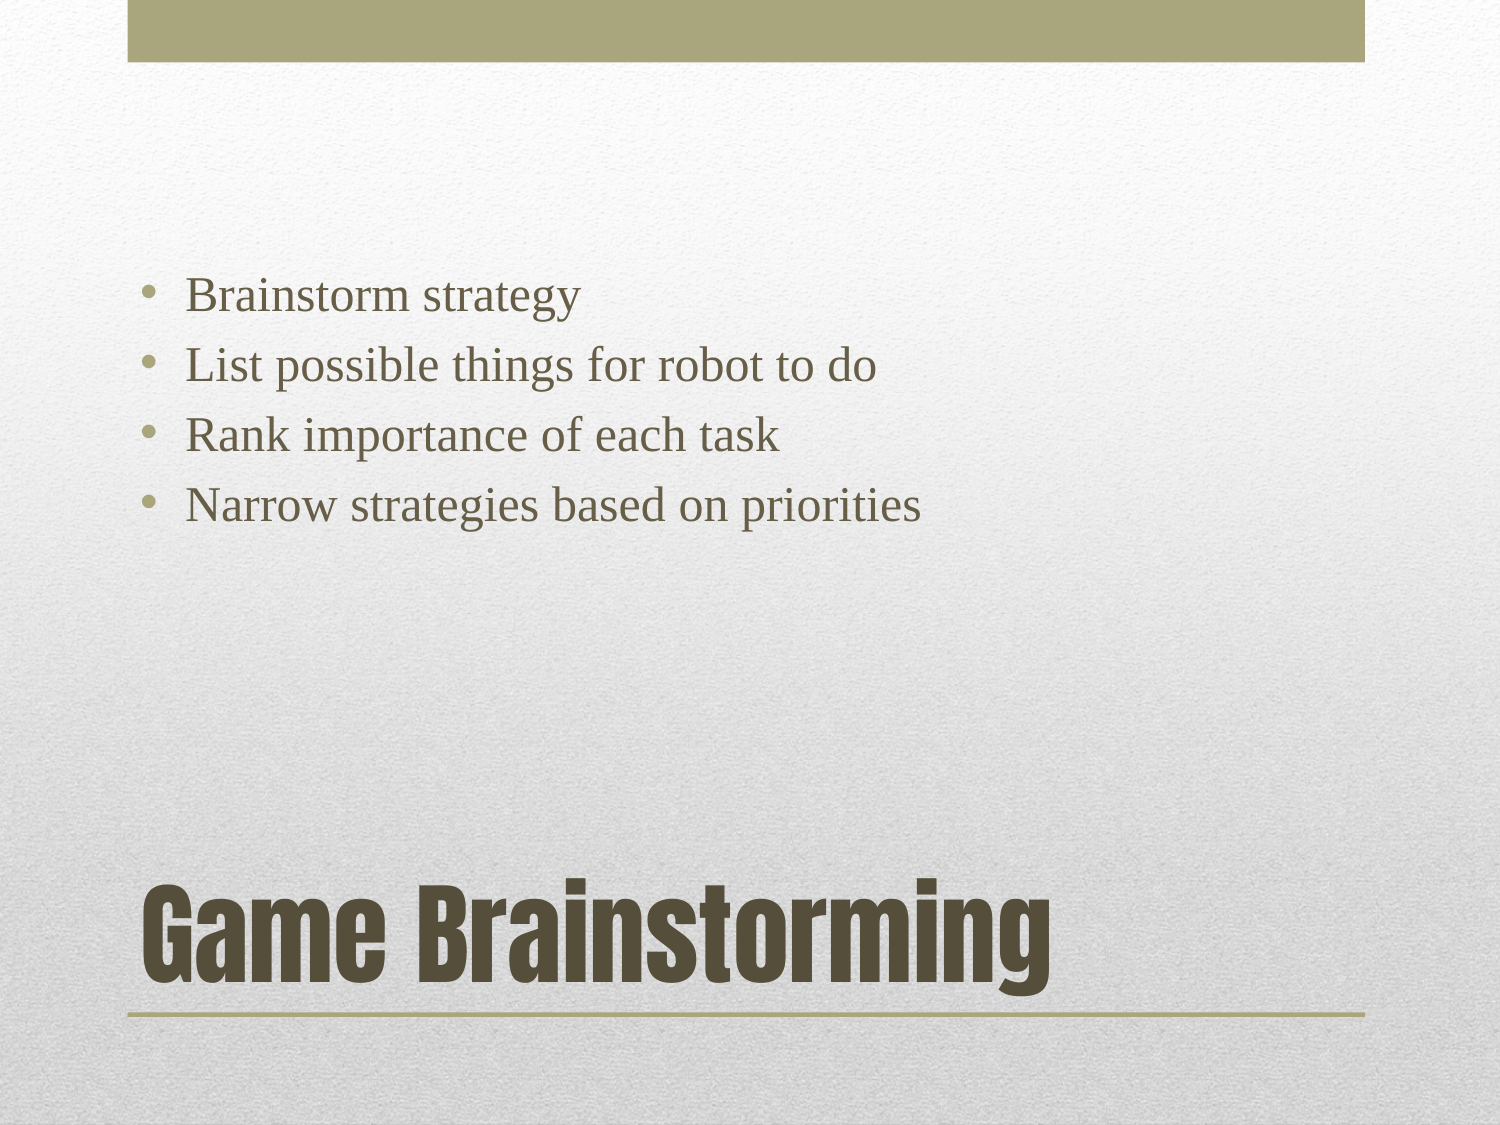

Brainstorm strategy
List possible things for robot to do
Rank importance of each task
Narrow strategies based on priorities

# Game Brainstorming